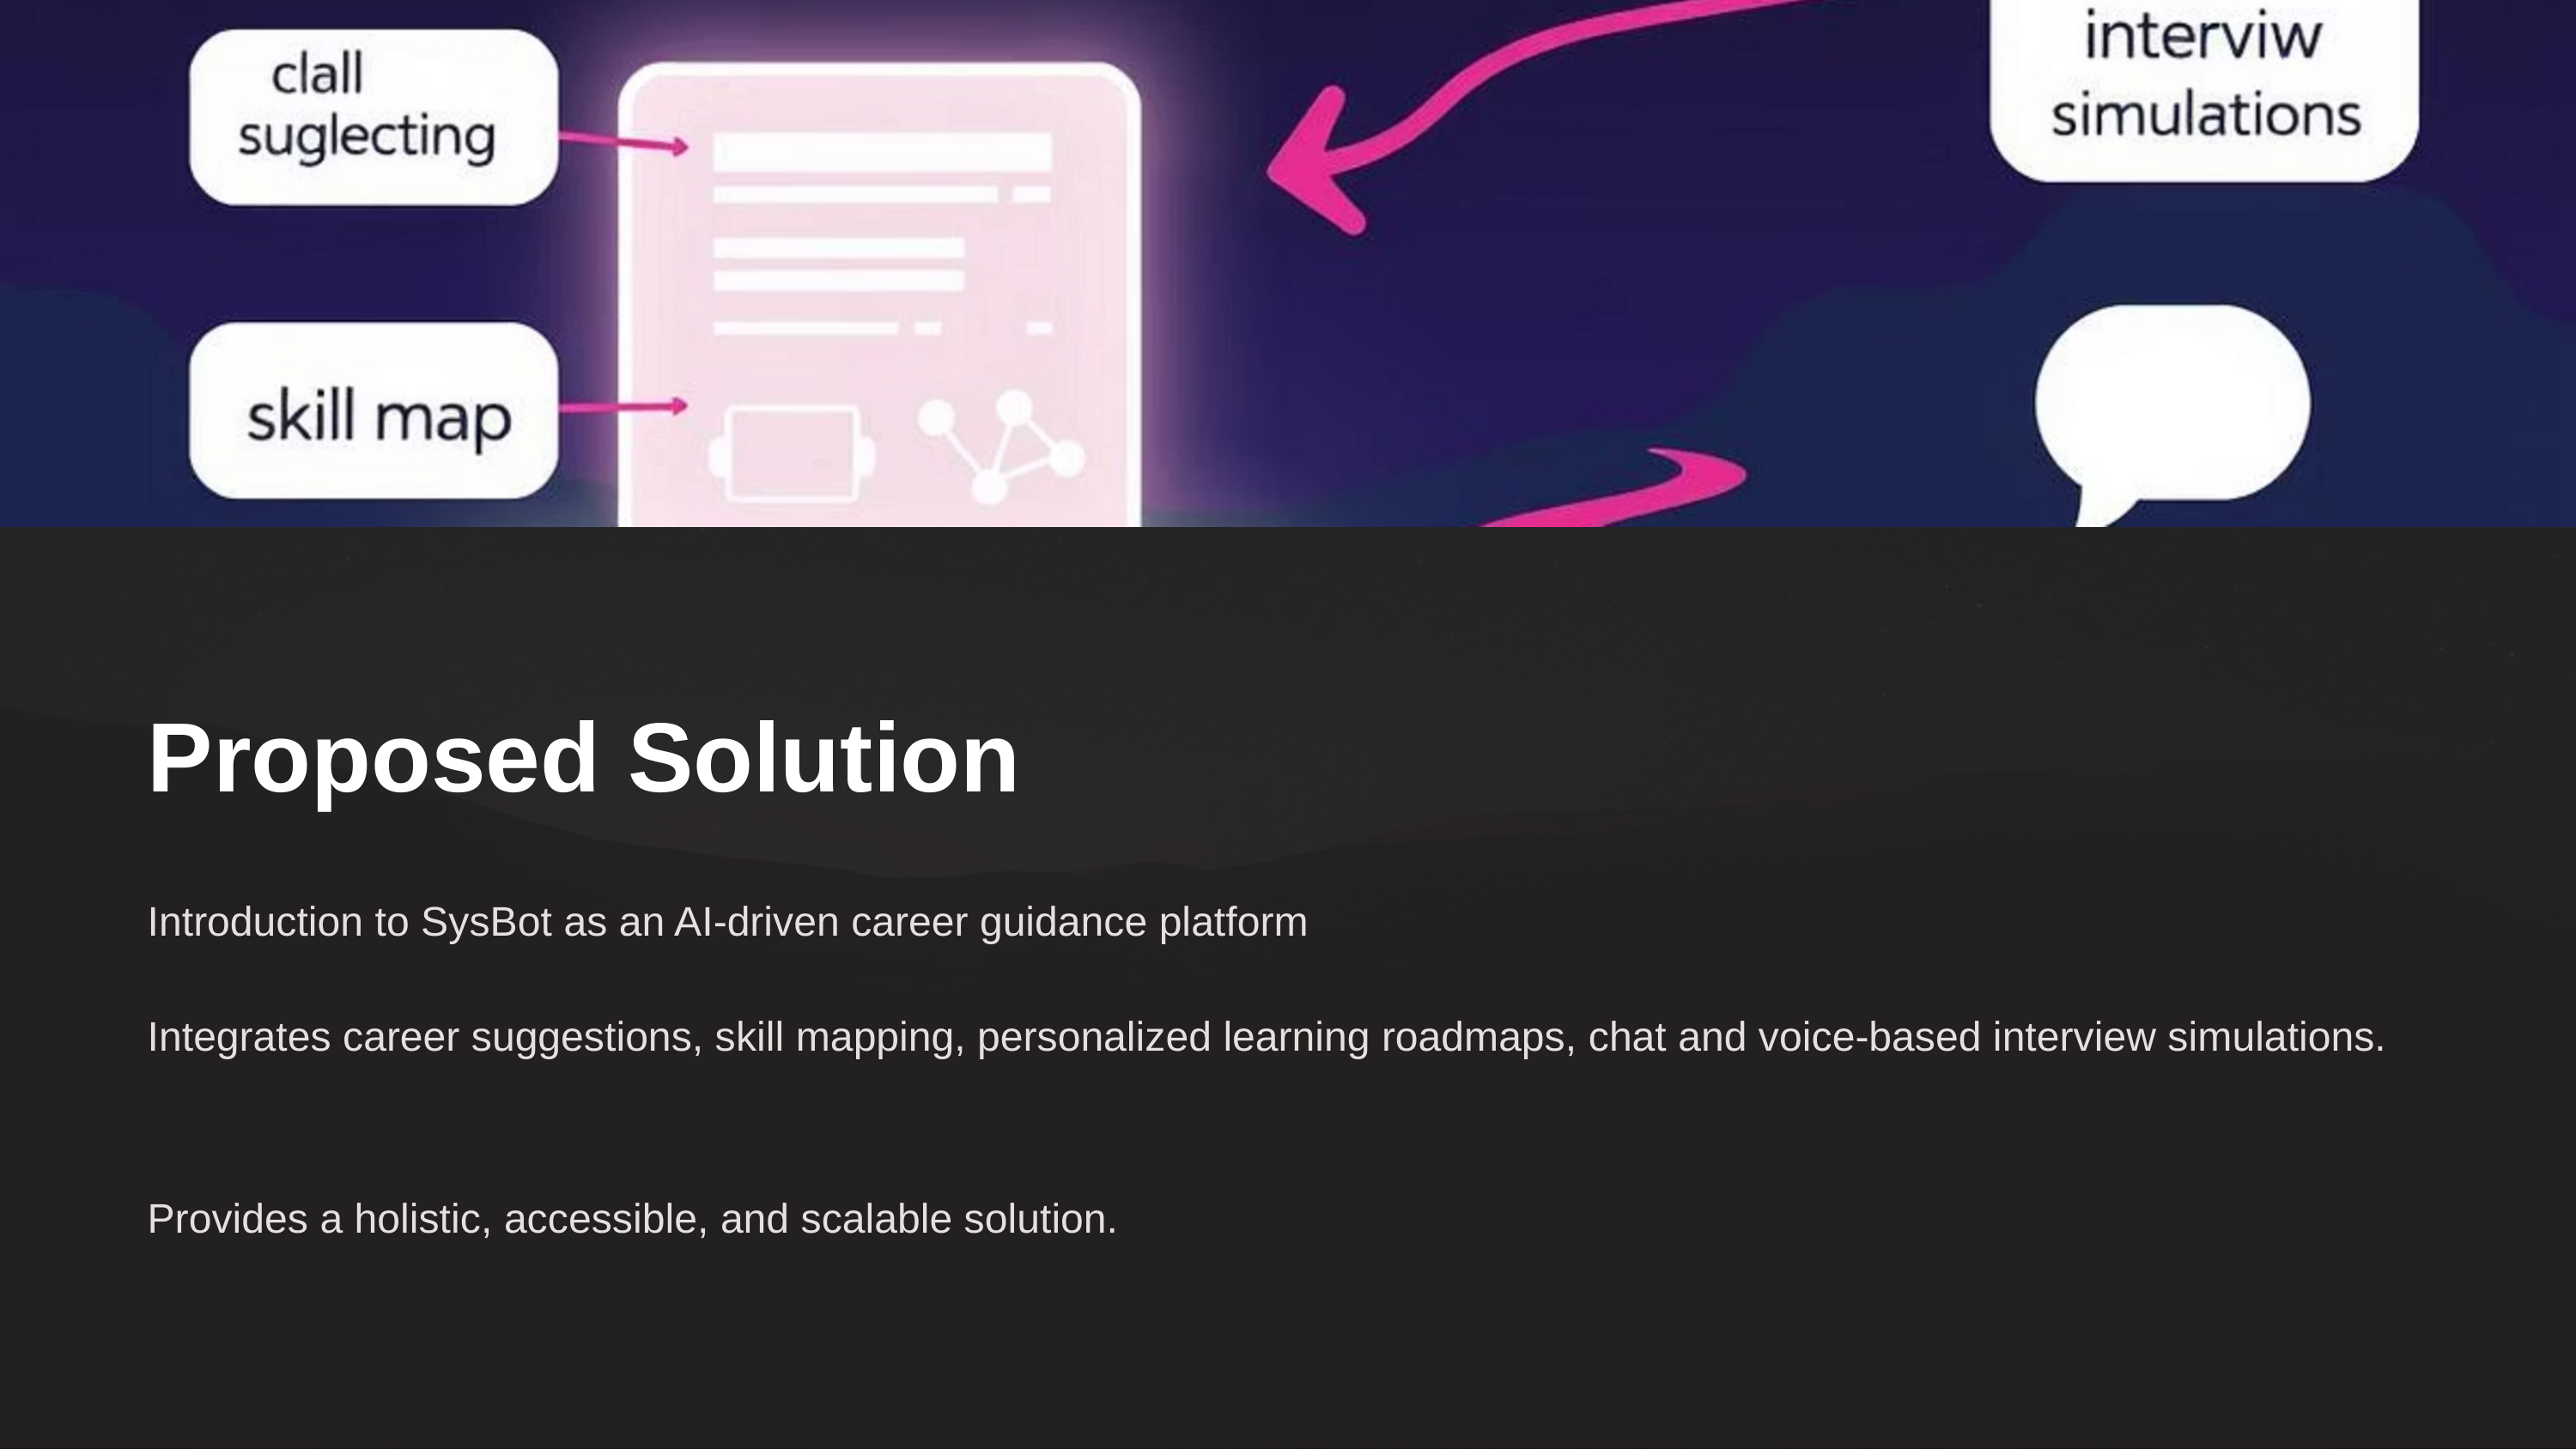

Proposed Solution
Introduction to SysBot as an AI-driven career guidance platform
Integrates career suggestions, skill mapping, personalized learning roadmaps, chat and voice-based interview simulations.
Provides a holistic, accessible, and scalable solution.